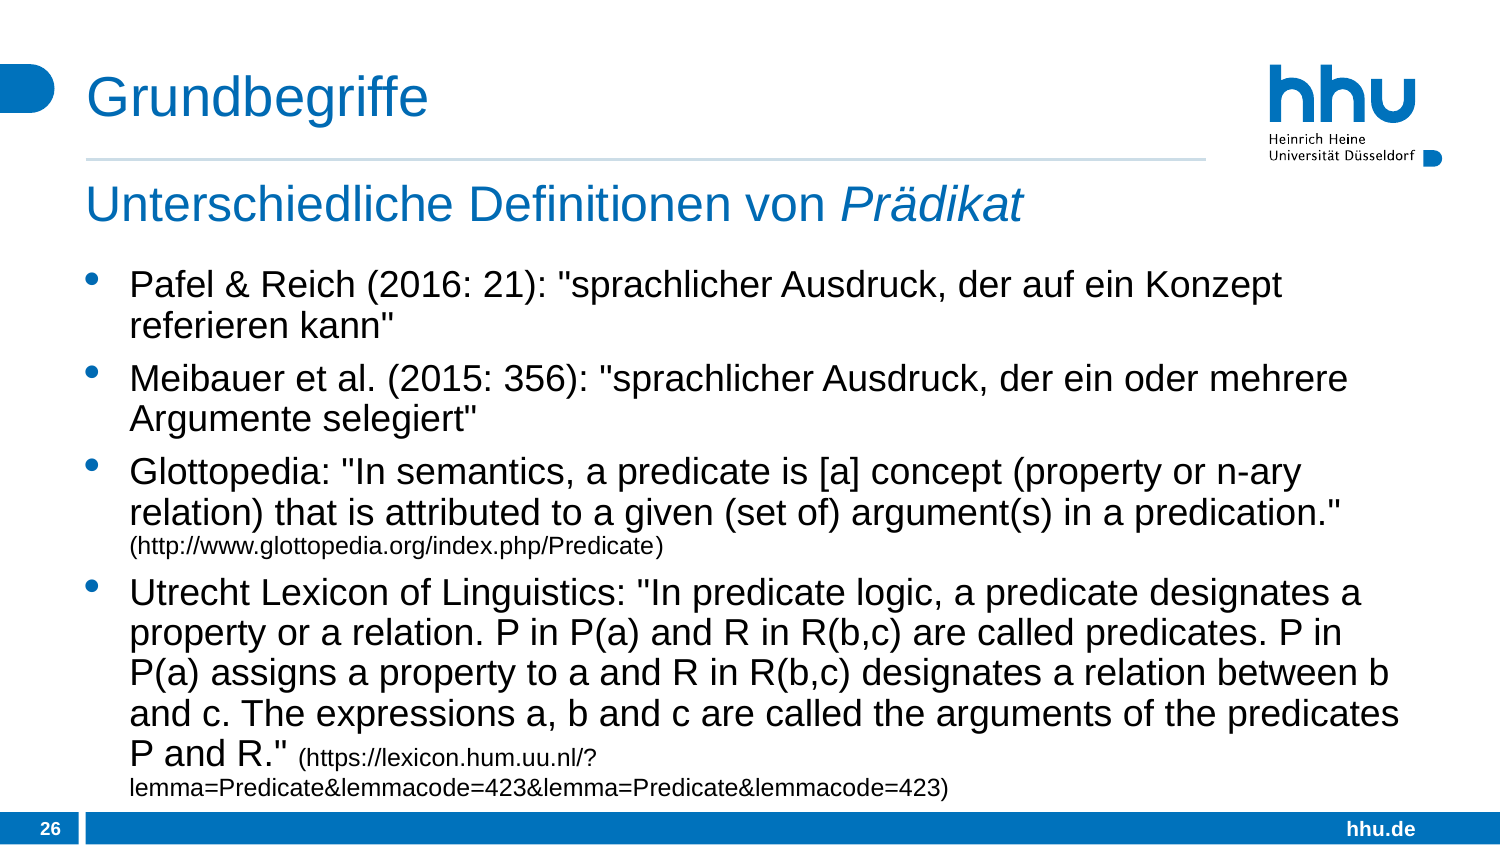

# Grundbegriffe
Unterschiedliche Definitionen von Prädikat
Pafel & Reich (2016: 21): "sprachlicher Ausdruck, der auf ein Konzept referieren kann"
Meibauer et al. (2015: 356): "sprachlicher Ausdruck, der ein oder mehrere Argumente selegiert"
Glottopedia: "In semantics, a predicate is [a] concept (property or n-ary relation) that is attributed to a given (set of) argument(s) in a predication." (http://www.glottopedia.org/index.php/Predicate)
Utrecht Lexicon of Linguistics: "In predicate logic, a predicate designates a property or a relation. P in P(a) and R in R(b,c) are called predicates. P in P(a) assigns a property to a and R in R(b,c) designates a relation between b and c. The expressions a, b and c are called the arguments of the predicates P and R." (https://lexicon.hum.uu.nl/?lemma=Predicate&lemmacode=423&lemma=Predicate&lemmacode=423)
26